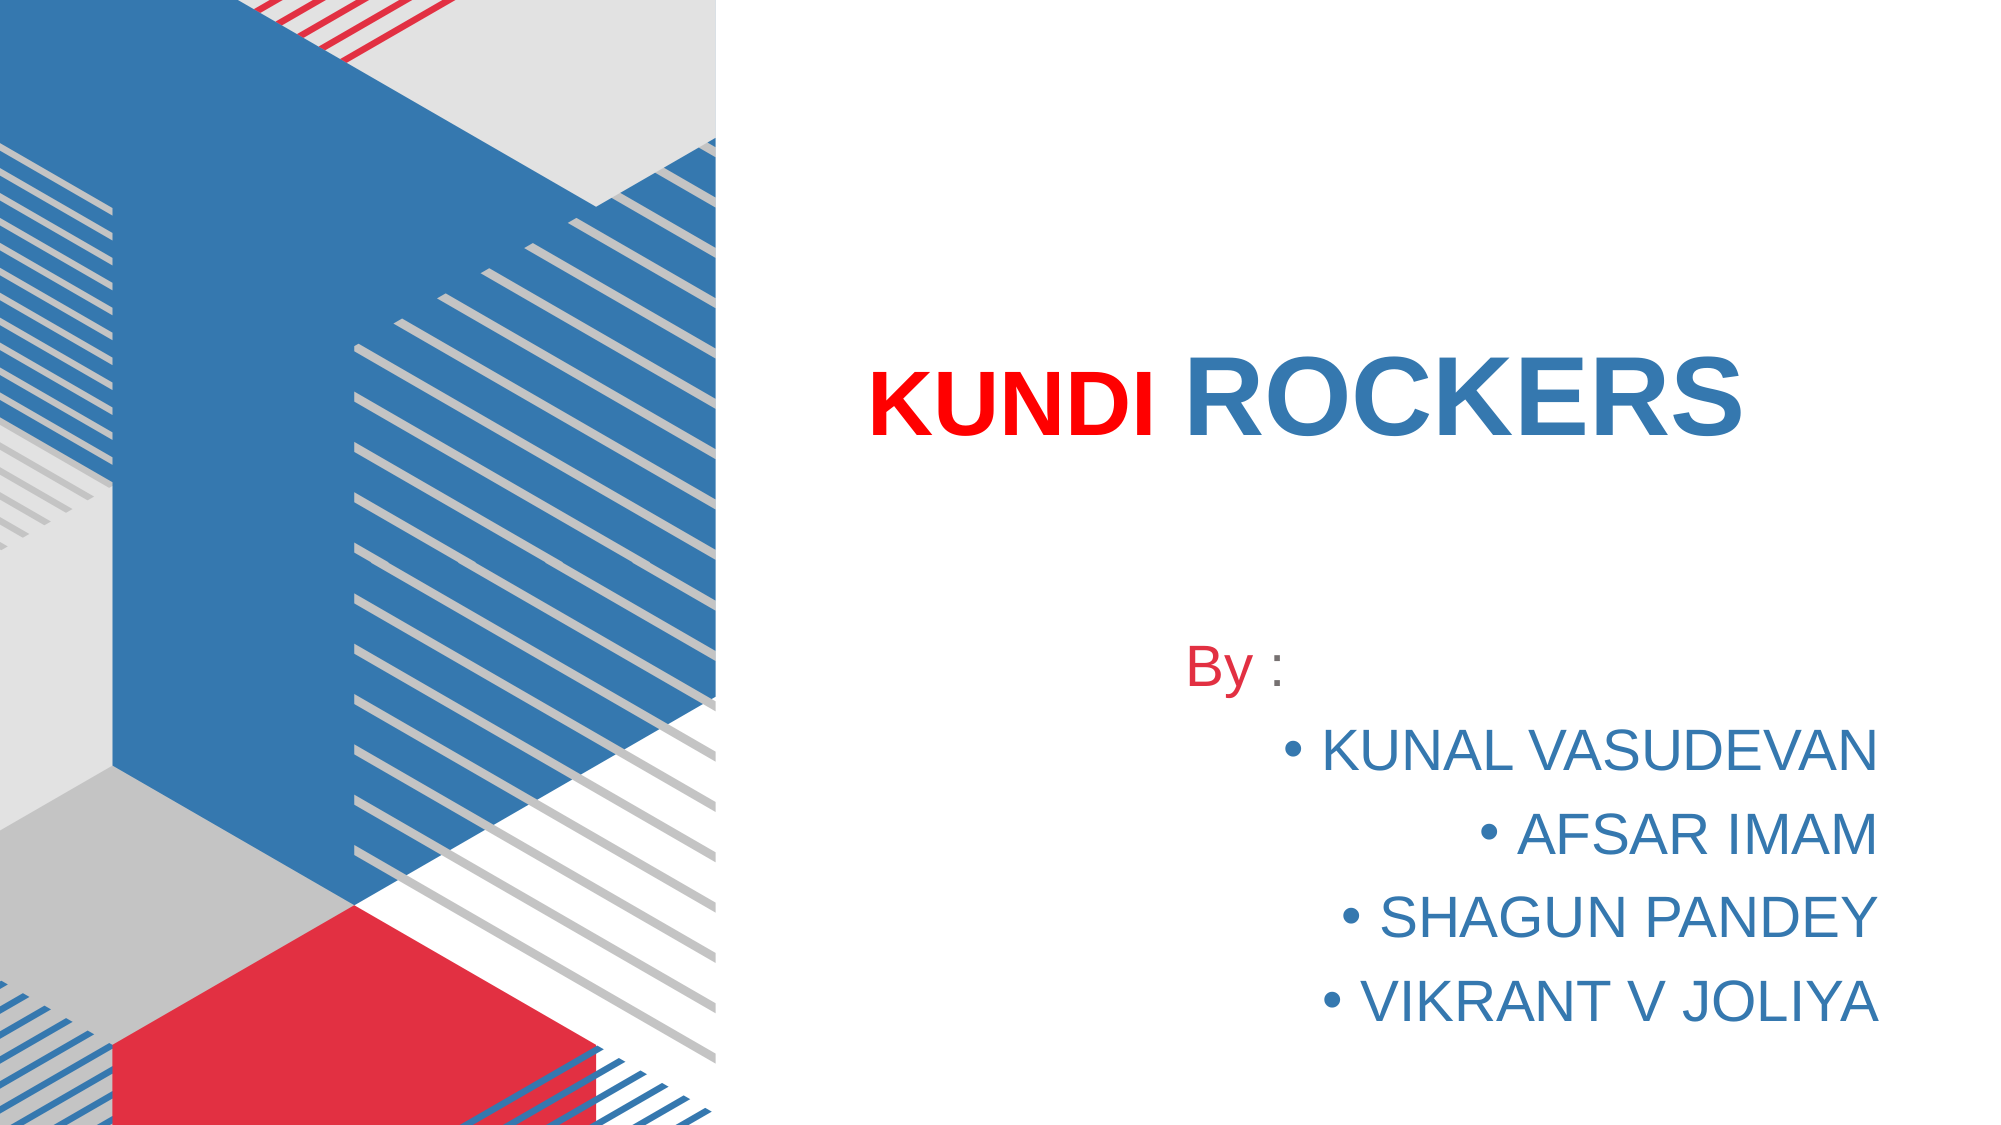

# KUNDI ROCKERS
	By :
KUNAL VASUDEVAN
AFSAR IMAM
SHAGUN PANDEY
VIKRANT V JOLIYA